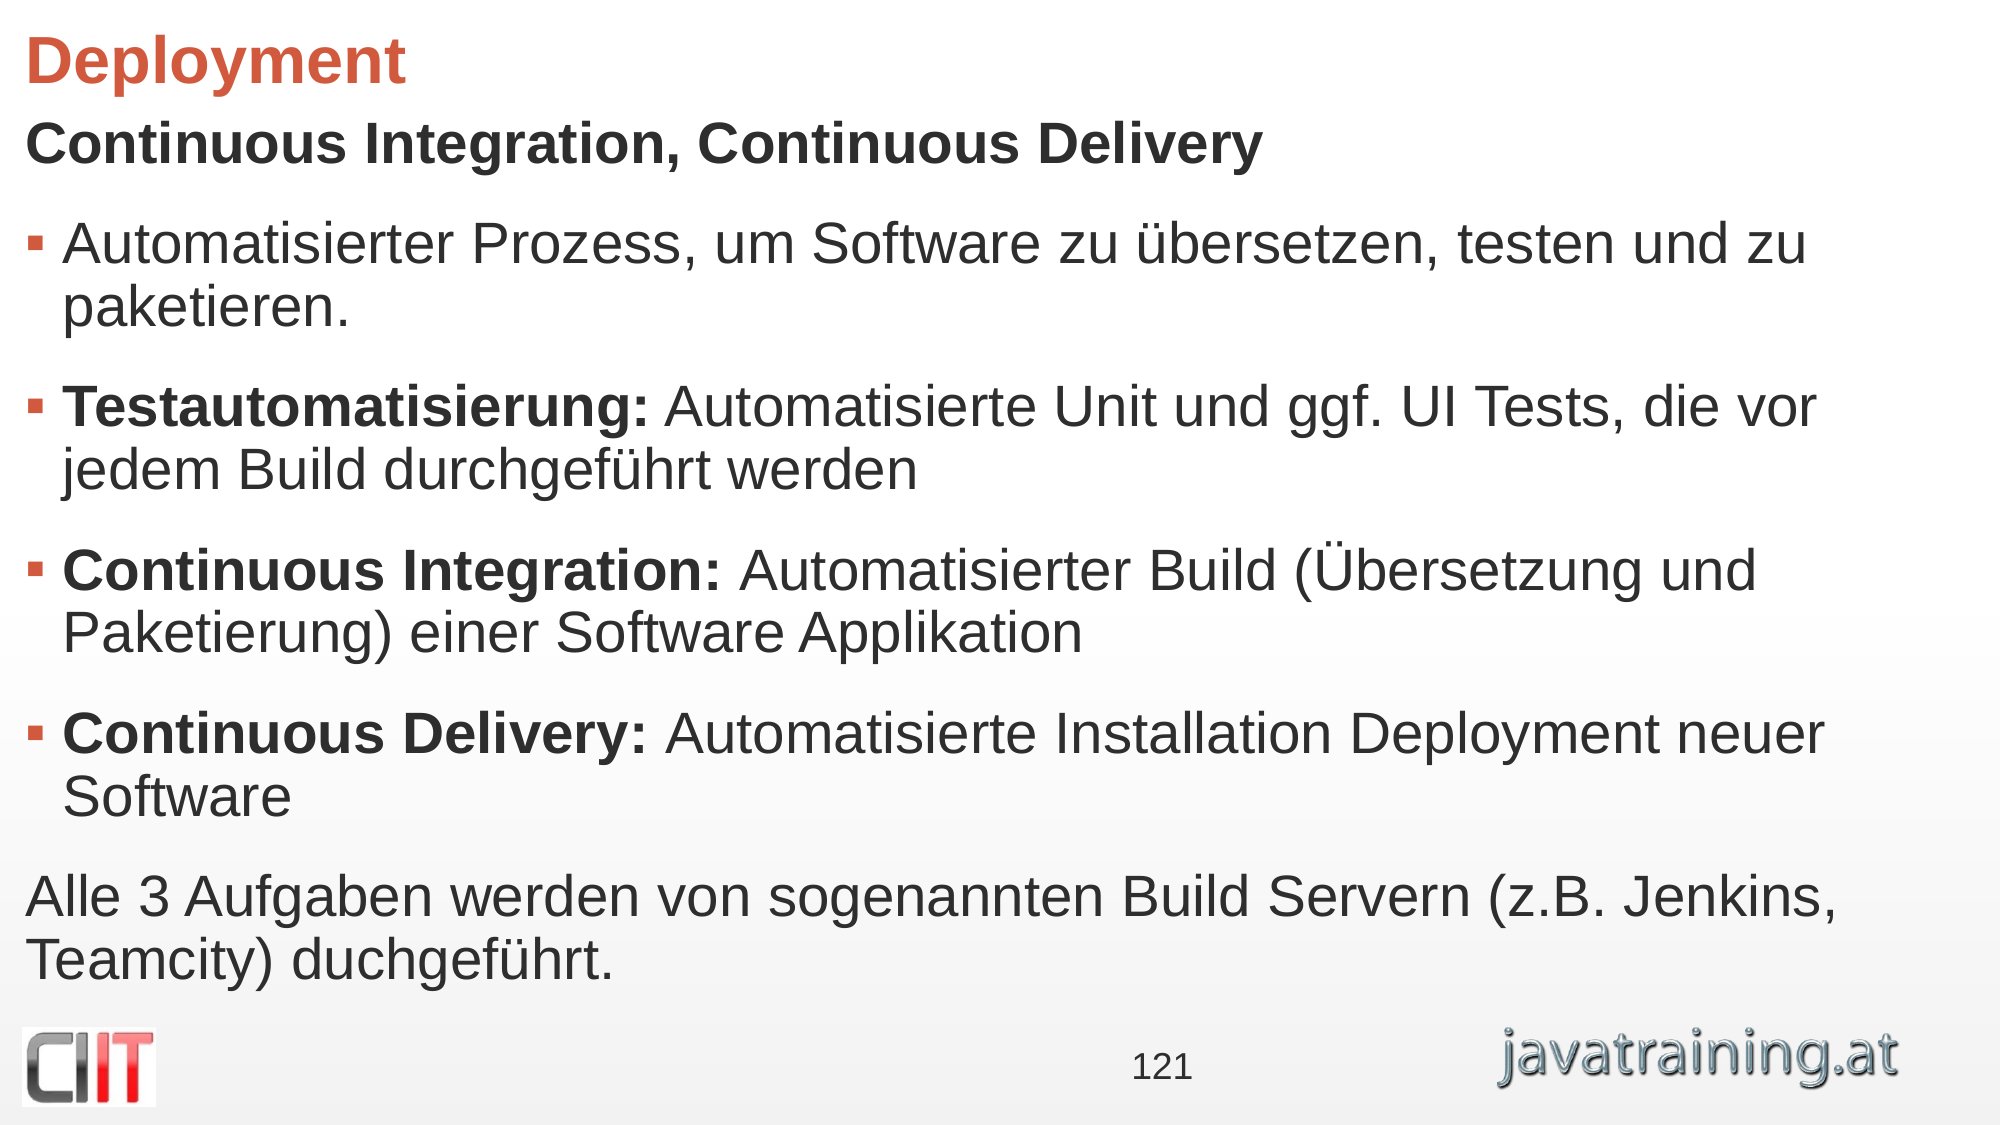

# Deployment
Continuous Integration, Continuous Delivery
Automatisierter Prozess, um Software zu übersetzen, testen und zu paketieren.
Testautomatisierung: Automatisierte Unit und ggf. UI Tests, die vor jedem Build durchgeführt werden
Continuous Integration: Automatisierter Build (Übersetzung und Paketierung) einer Software Applikation
Continuous Delivery: Automatisierte Installation Deployment neuer Software
Alle 3 Aufgaben werden von sogenannten Build Servern (z.B. Jenkins, Teamcity) duchgeführt.

121